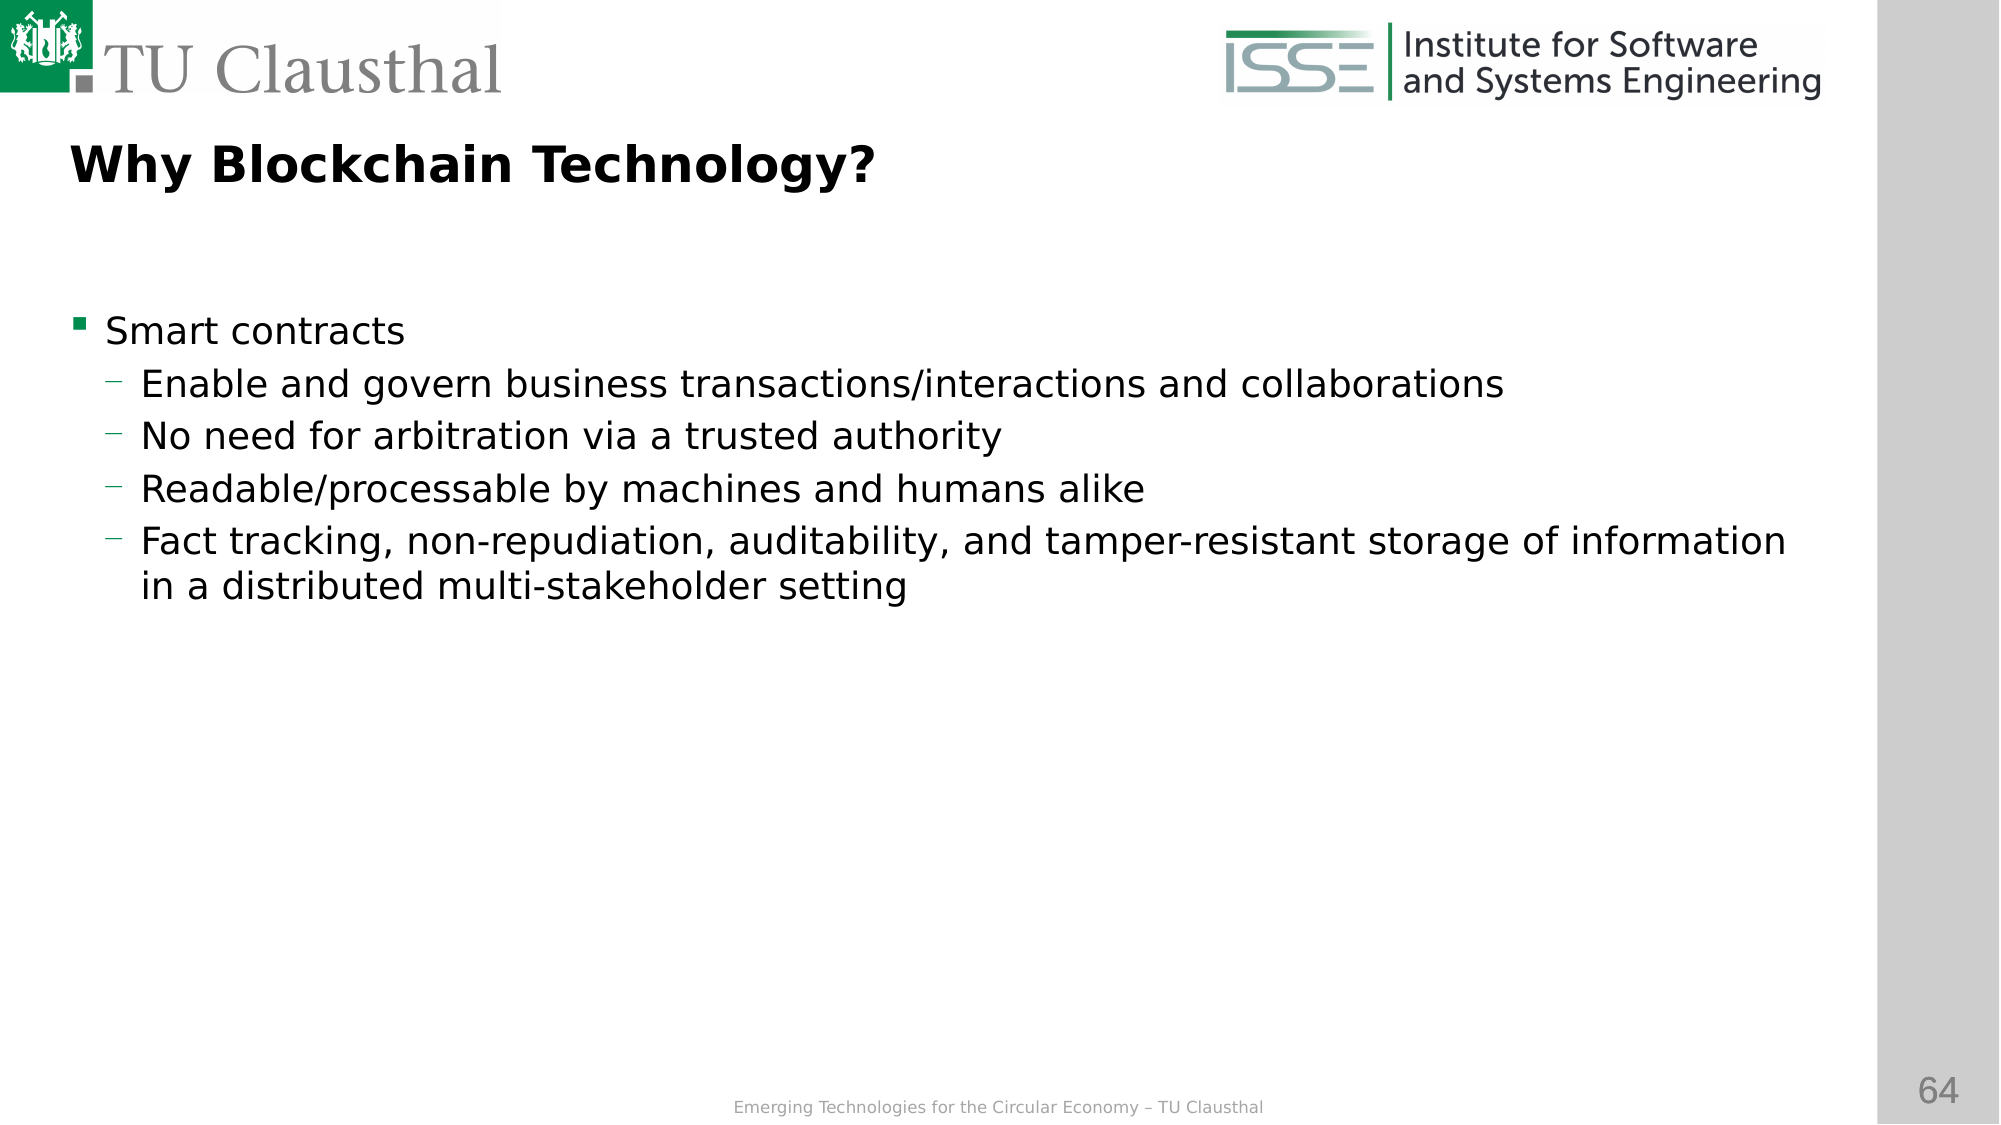

Why Blockchain Technology?
Smart contracts
Enable and govern business transactions/interactions and collaborations
No need for arbitration via a trusted authority
Readable/processable by machines and humans alike
Fact tracking, non-repudiation, auditability, and tamper-resistant storage of information in a distributed multi-stakeholder setting